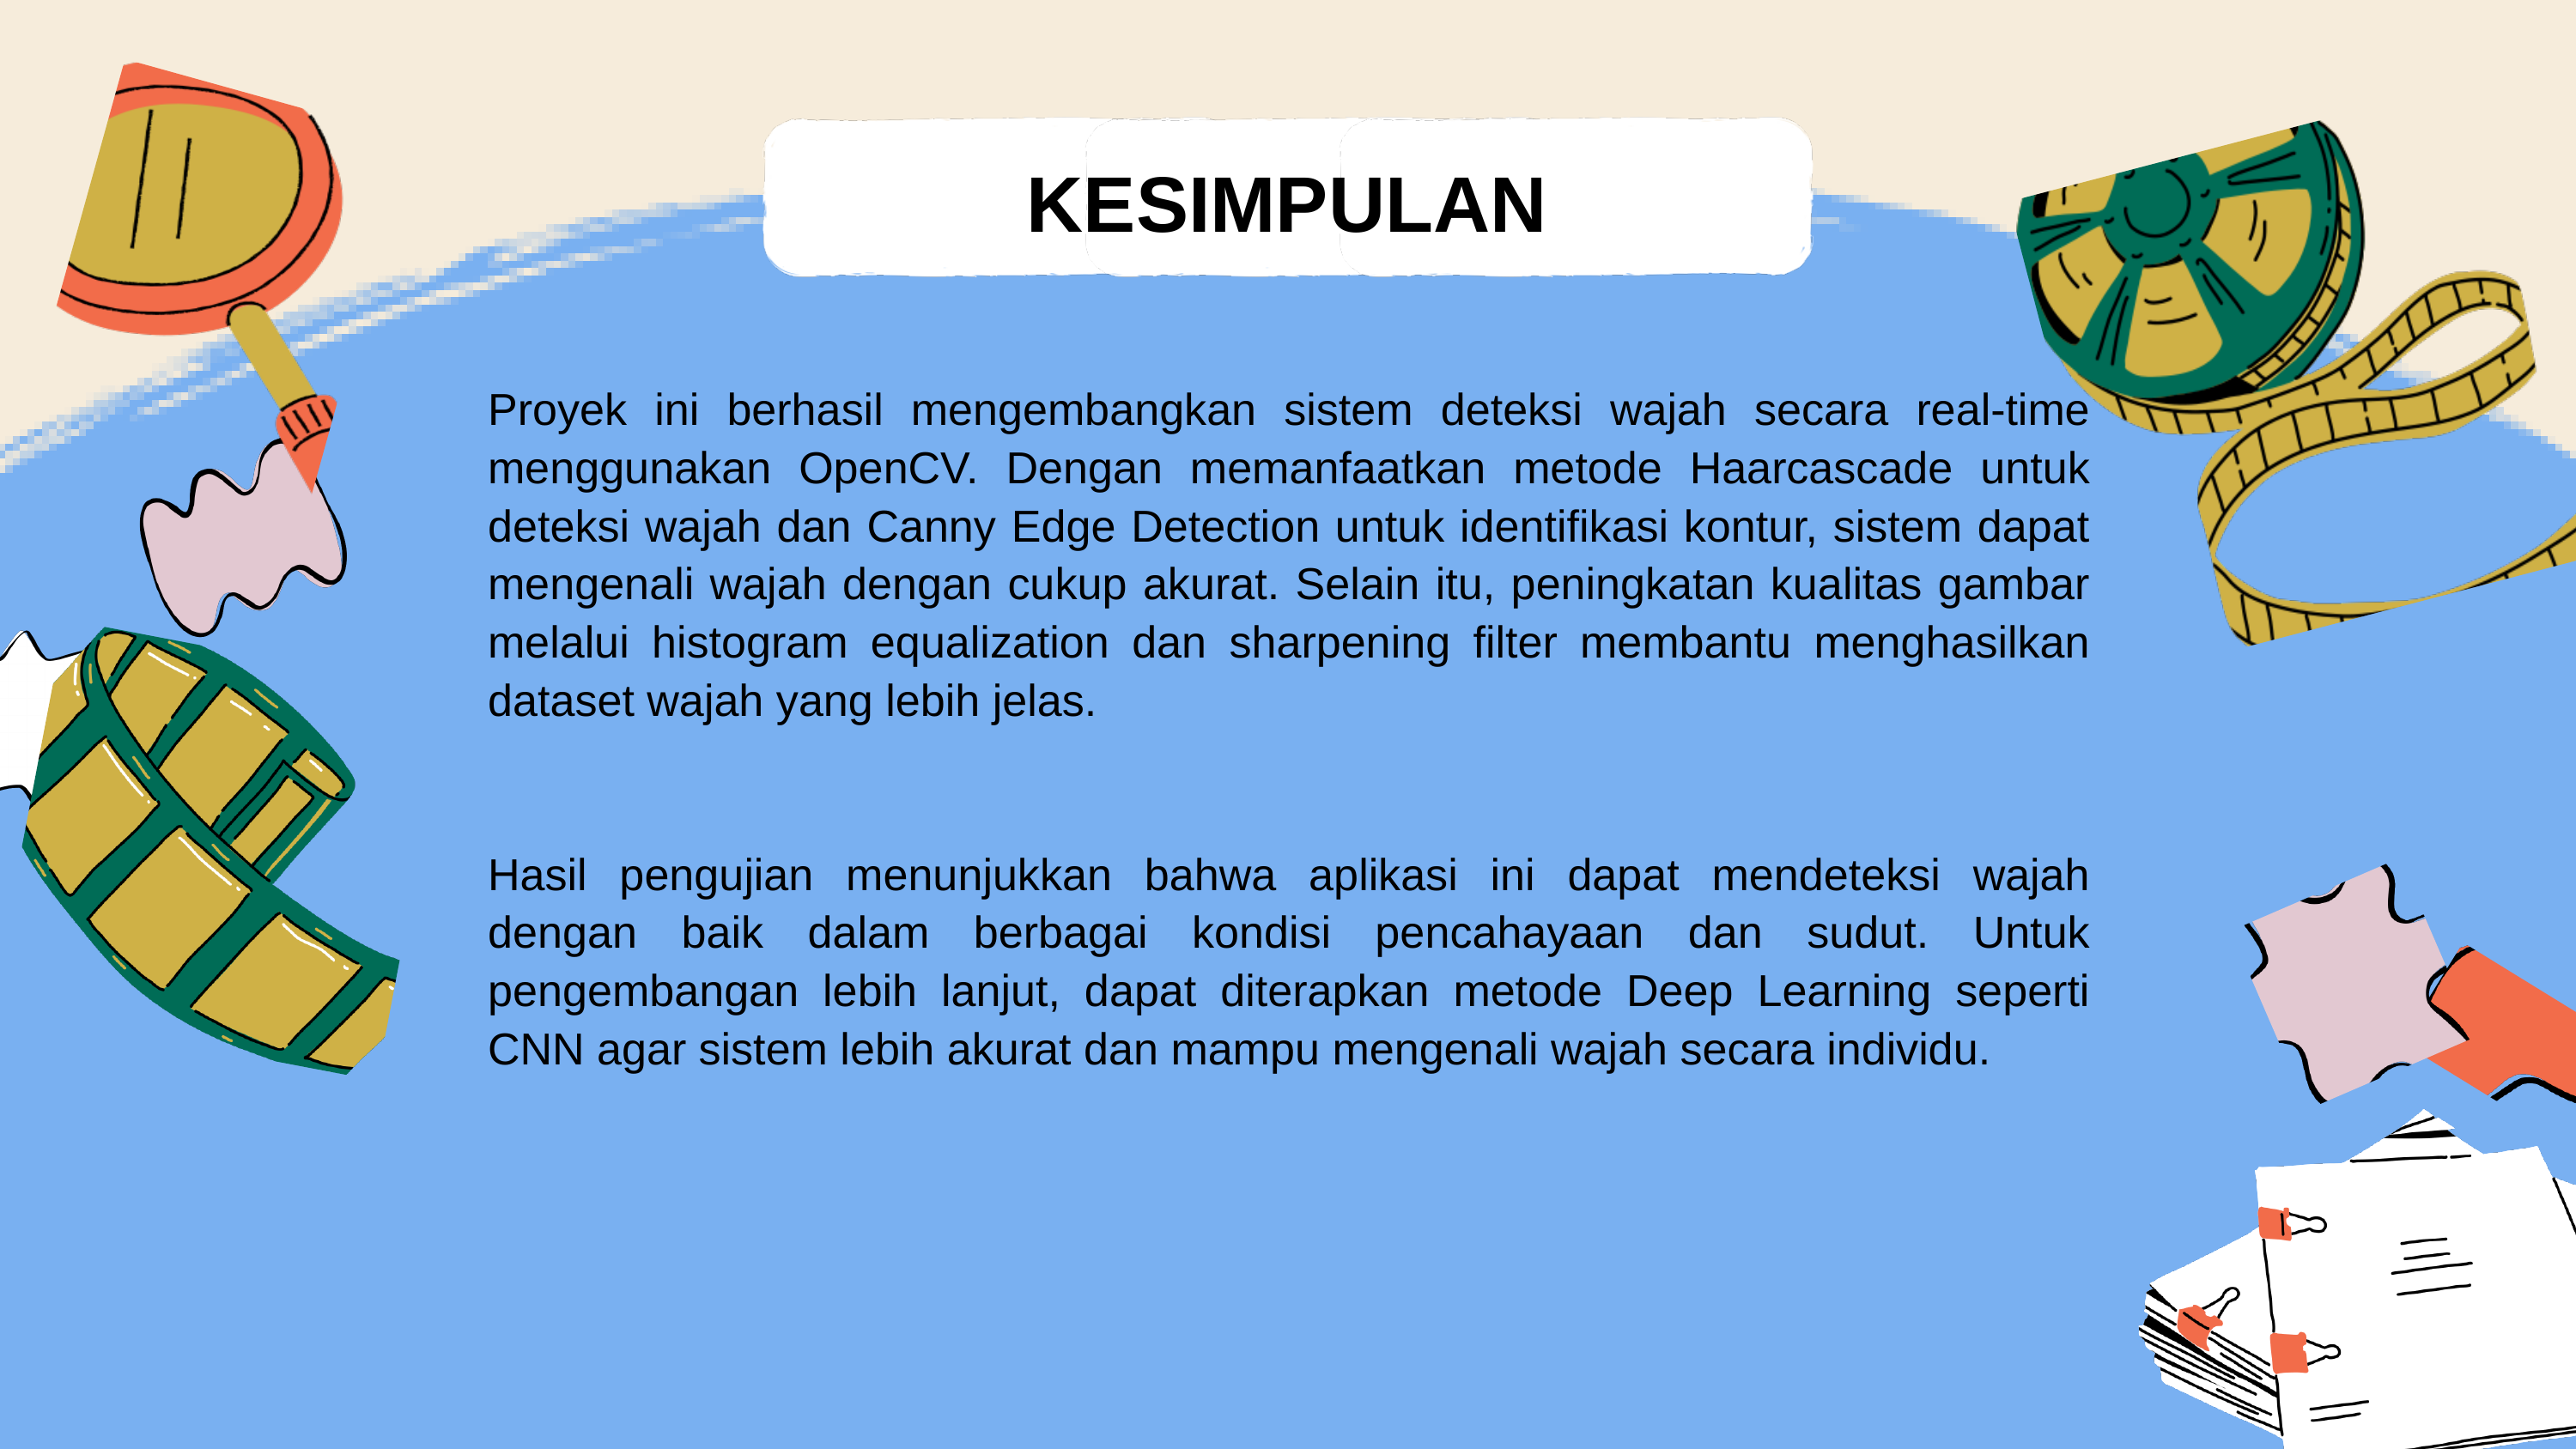

KESIMPULAN

Proyek ini berhasil mengembangkan sistem deteksi wajah secara real-time menggunakan OpenCV. Dengan memanfaatkan metode Haarcascade untuk deteksi wajah dan Canny Edge Detection untuk identifikasi kontur, sistem dapat mengenali wajah dengan cukup akurat. Selain itu, peningkatan kualitas gambar melalui histogram equalization dan sharpening filter membantu menghasilkan dataset wajah yang lebih jelas.

Hasil pengujian menunjukkan bahwa aplikasi ini dapat mendeteksi wajah dengan baik dalam berbagai kondisi pencahayaan dan sudut. Untuk pengembangan lebih lanjut, dapat diterapkan metode Deep Learning seperti CNN agar sistem lebih akurat dan mampu mengenali wajah secara individu.